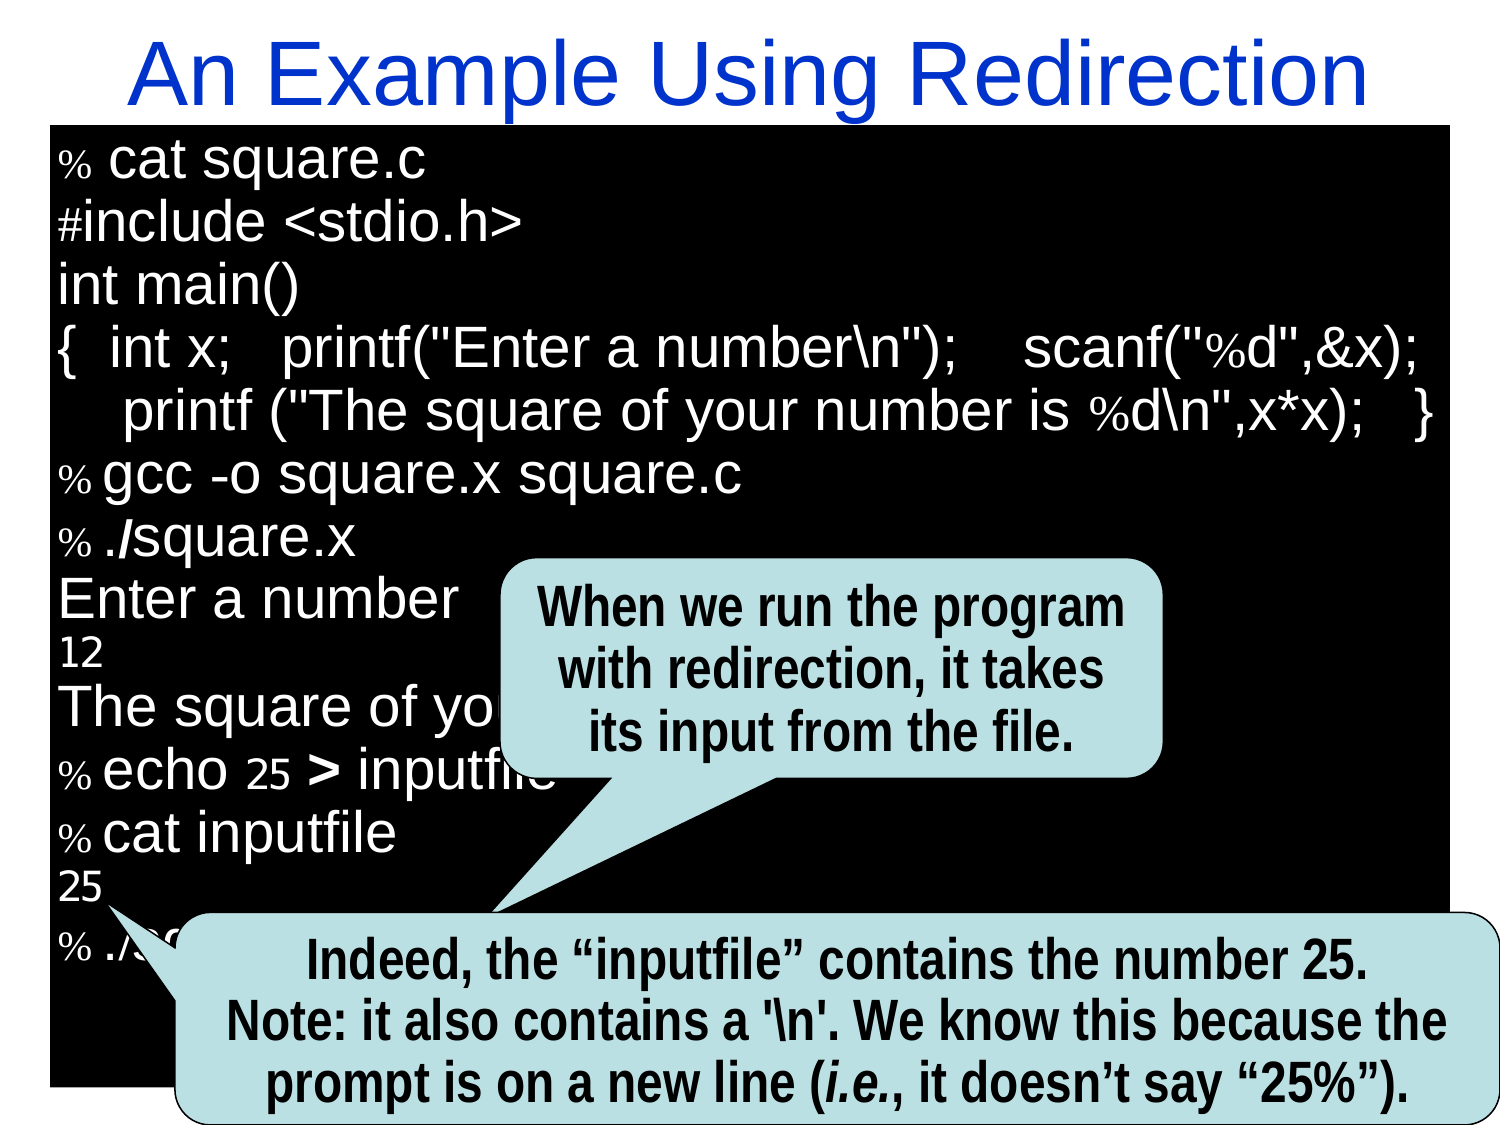

An Example Using Redirection
% cat square.c
#include <stdio.h>
int main()
{  int x;   printf("Enter a number\n");    scanf("%d",&x);
    printf ("The square of your number is %d\n",x*x);   }
% gcc -o square.x square.c
% ./square.x
Enter a number
12
The square of your number is 144
% echo 25 > inputfile
% cat inputfile
25
% ./square.x < inputfile
When we run the program with redirection, it takes its input from the file.
Indeed, the “inputfile” contains the number 25.
Note: it also contains a '\n'. We know this because the prompt is on a new line (i.e., it doesn’t say “25%”).